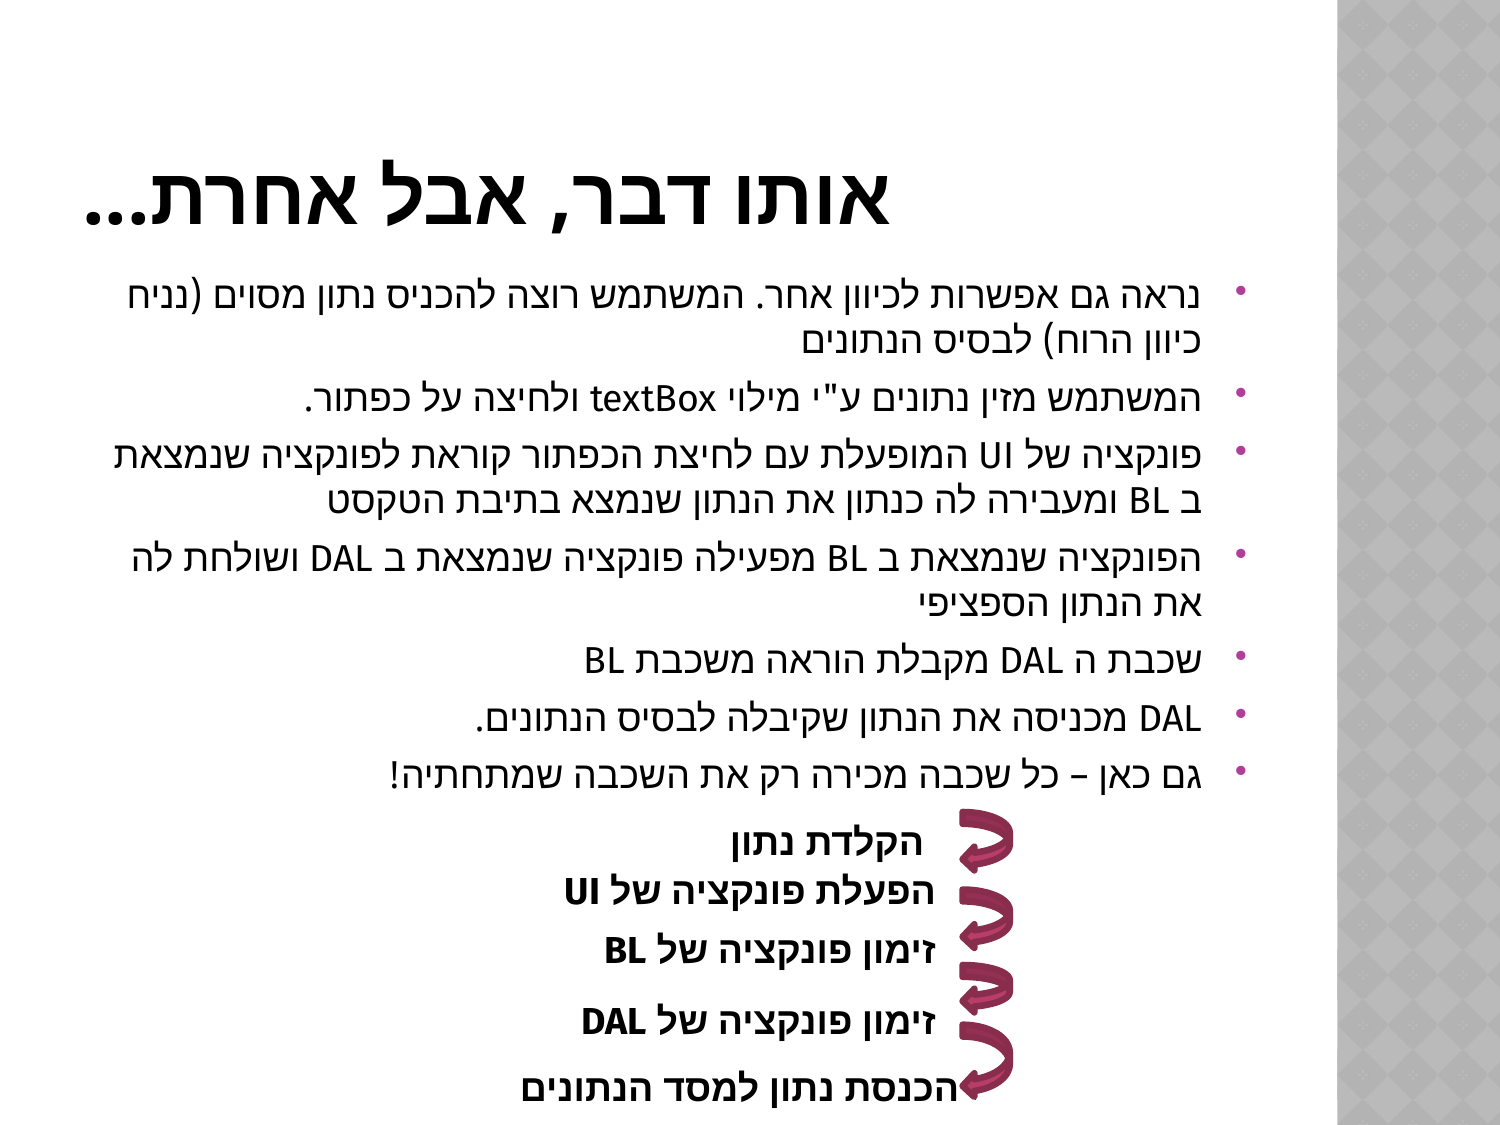

# אותו דבר, אבל אחרת...
נראה גם אפשרות לכיוון אחר. המשתמש רוצה להכניס נתון מסוים (נניח כיוון הרוח) לבסיס הנתונים
המשתמש מזין נתונים ע"י מילוי textBox ולחיצה על כפתור.
פונקציה של UI המופעלת עם לחיצת הכפתור קוראת לפונקציה שנמצאת ב BL ומעבירה לה כנתון את הנתון שנמצא בתיבת הטקסט
הפונקציה שנמצאת ב BL מפעילה פונקציה שנמצאת ב DAL ושולחת לה את הנתון הספציפי
שכבת ה DAL מקבלת הוראה משכבת BL
DAL מכניסה את הנתון שקיבלה לבסיס הנתונים.
גם כאן – כל שכבה מכירה רק את השכבה שמתחתיה!
הקלדת נתון

הפעלת פונקציה של UI

זימון פונקציה של BL

זימון פונקציה של DAL

הכנסת נתון למסד הנתונים